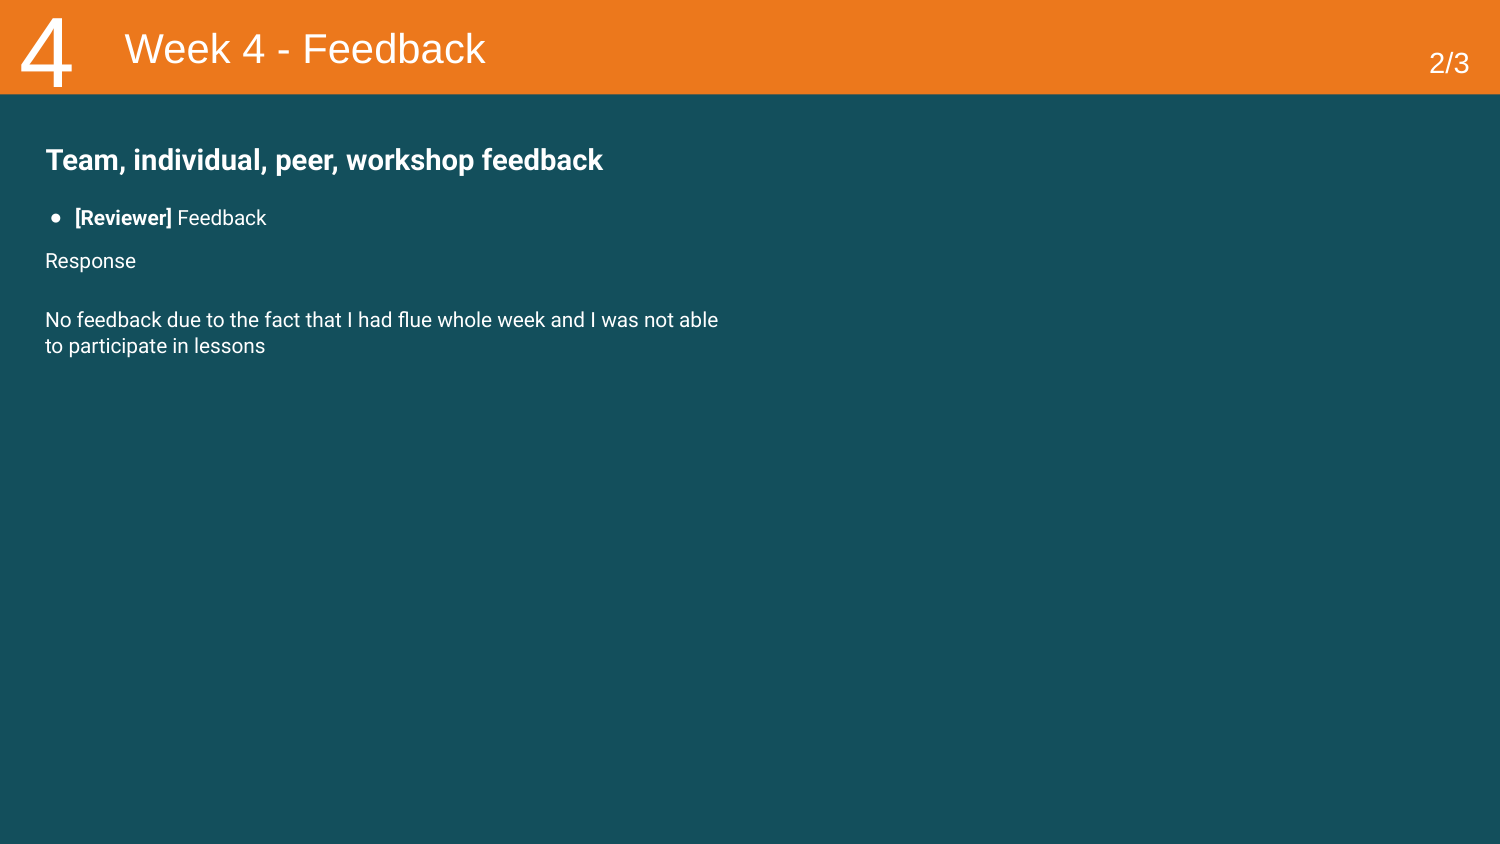

4
# Week 4 - Feedback
2/3
Team, individual, peer, workshop feedback
[Reviewer] Feedback
Response
No feedback due to the fact that I had flue whole week and I was not able to participate in lessons